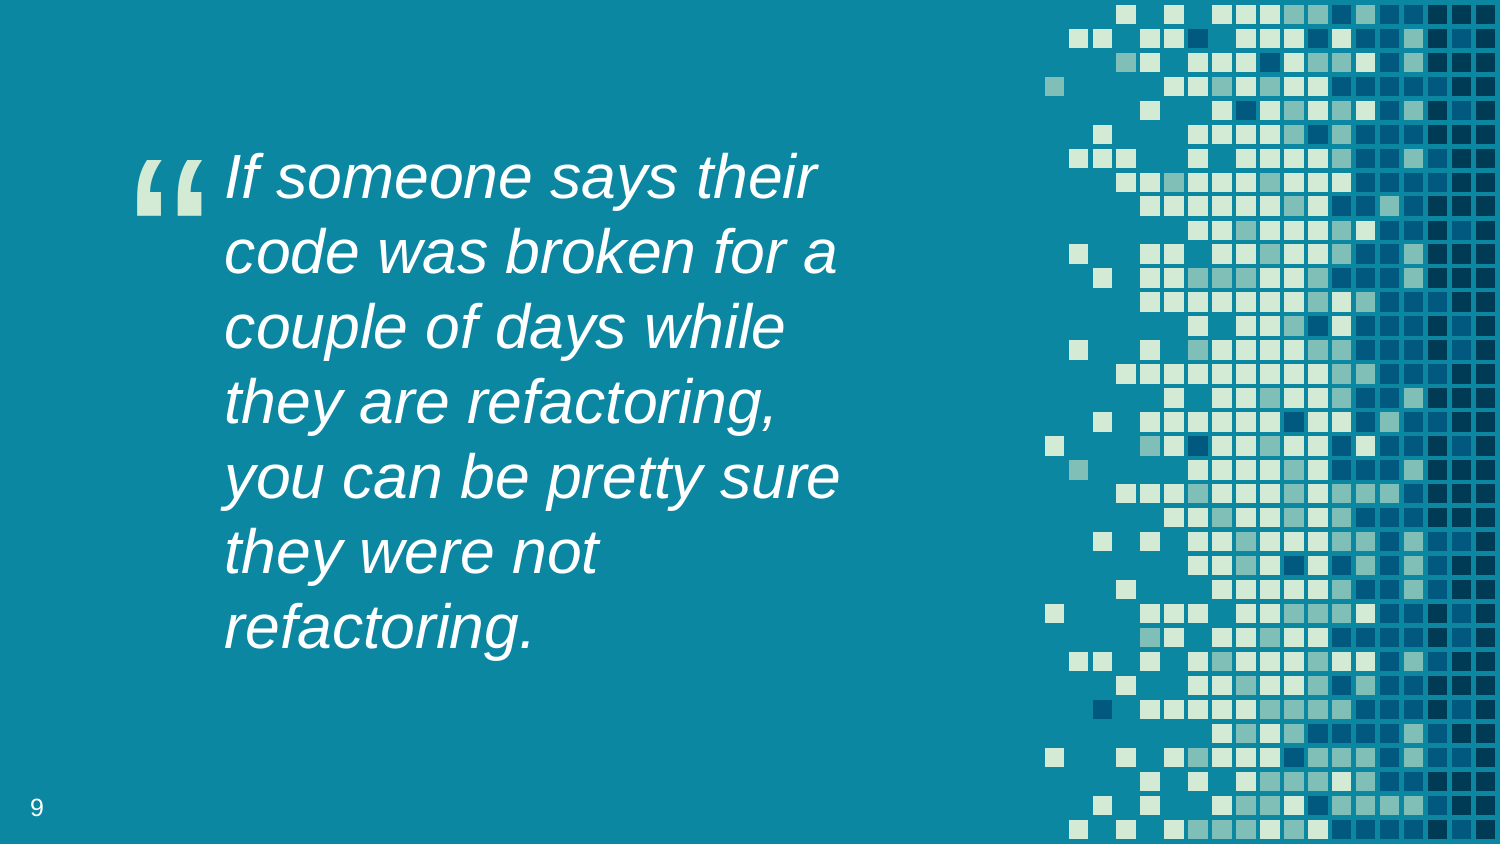

If someone says their code was broken for a couple of days while they are refactoring, you can be pretty sure they were not refactoring.
9